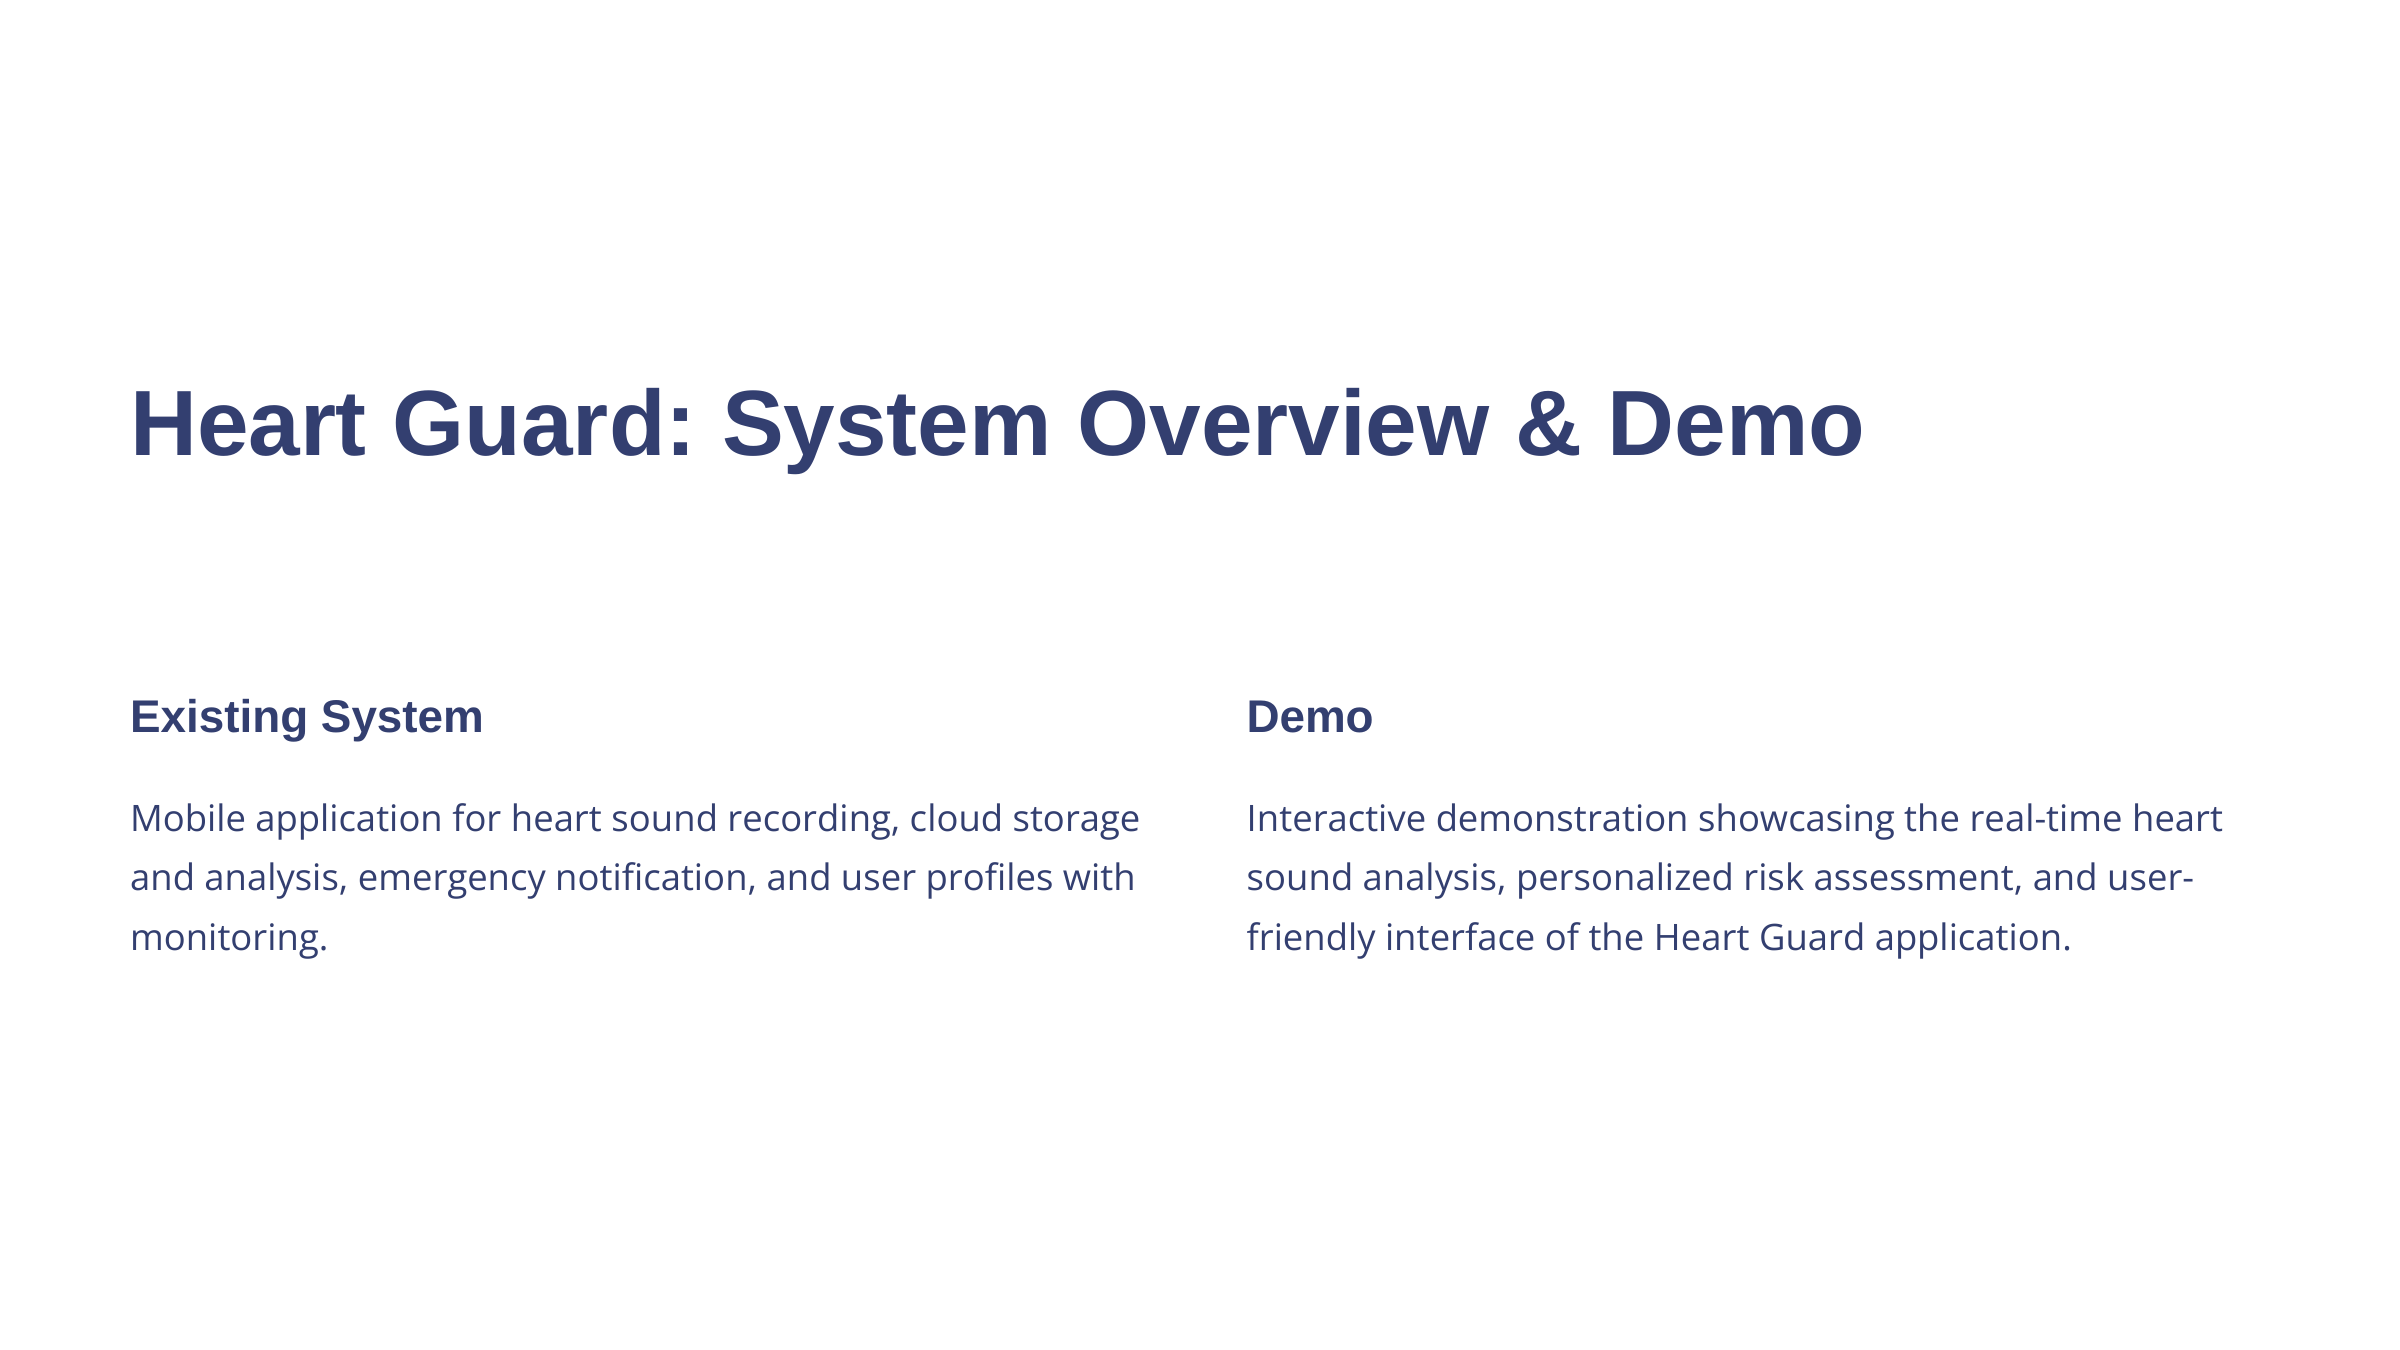

Heart Guard: System Overview & Demo
Existing System
Demo
Mobile application for heart sound recording, cloud storage and analysis, emergency notification, and user profiles with monitoring.
Interactive demonstration showcasing the real-time heart sound analysis, personalized risk assessment, and user-friendly interface of the Heart Guard application.